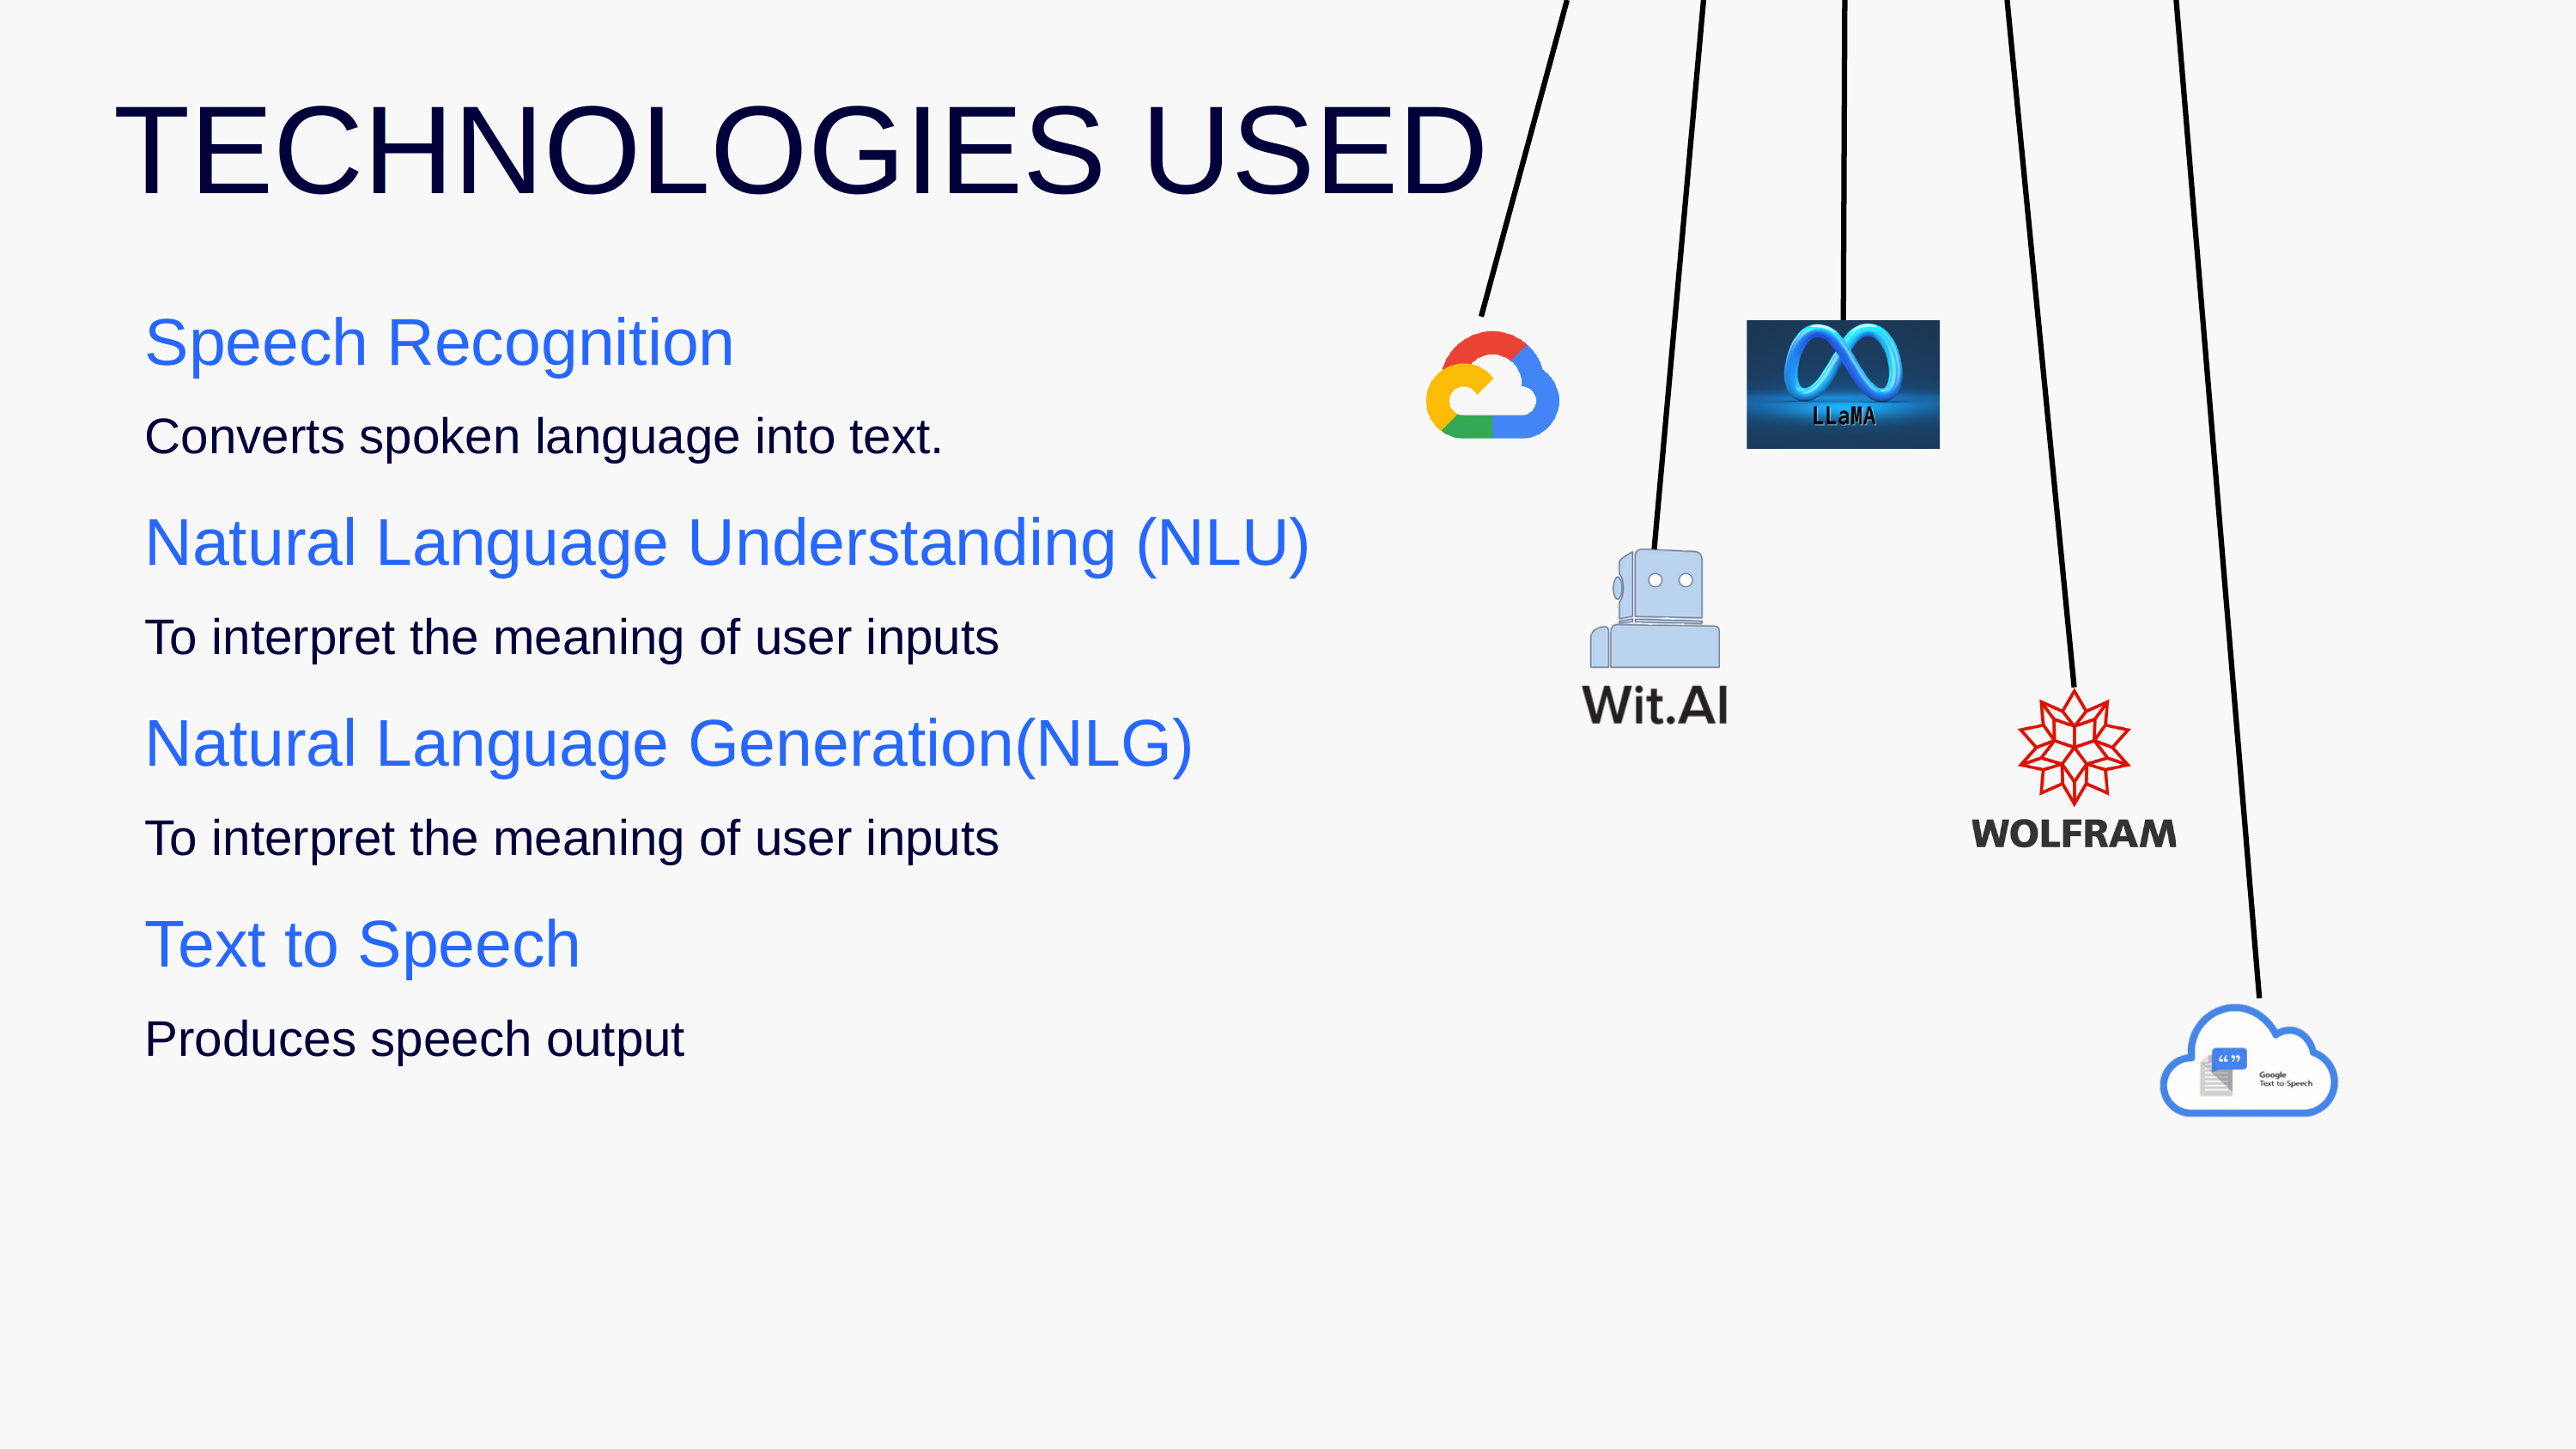

TECHNOLOGIES USED

Speech Recognition

Converts spoken language into text.
Natural Language Understanding (NLU)

To interpret the meaning of user inputs

Natural Language Generation(NLG)
To interpret the meaning of user inputs
Text to Speech
Produces speech output